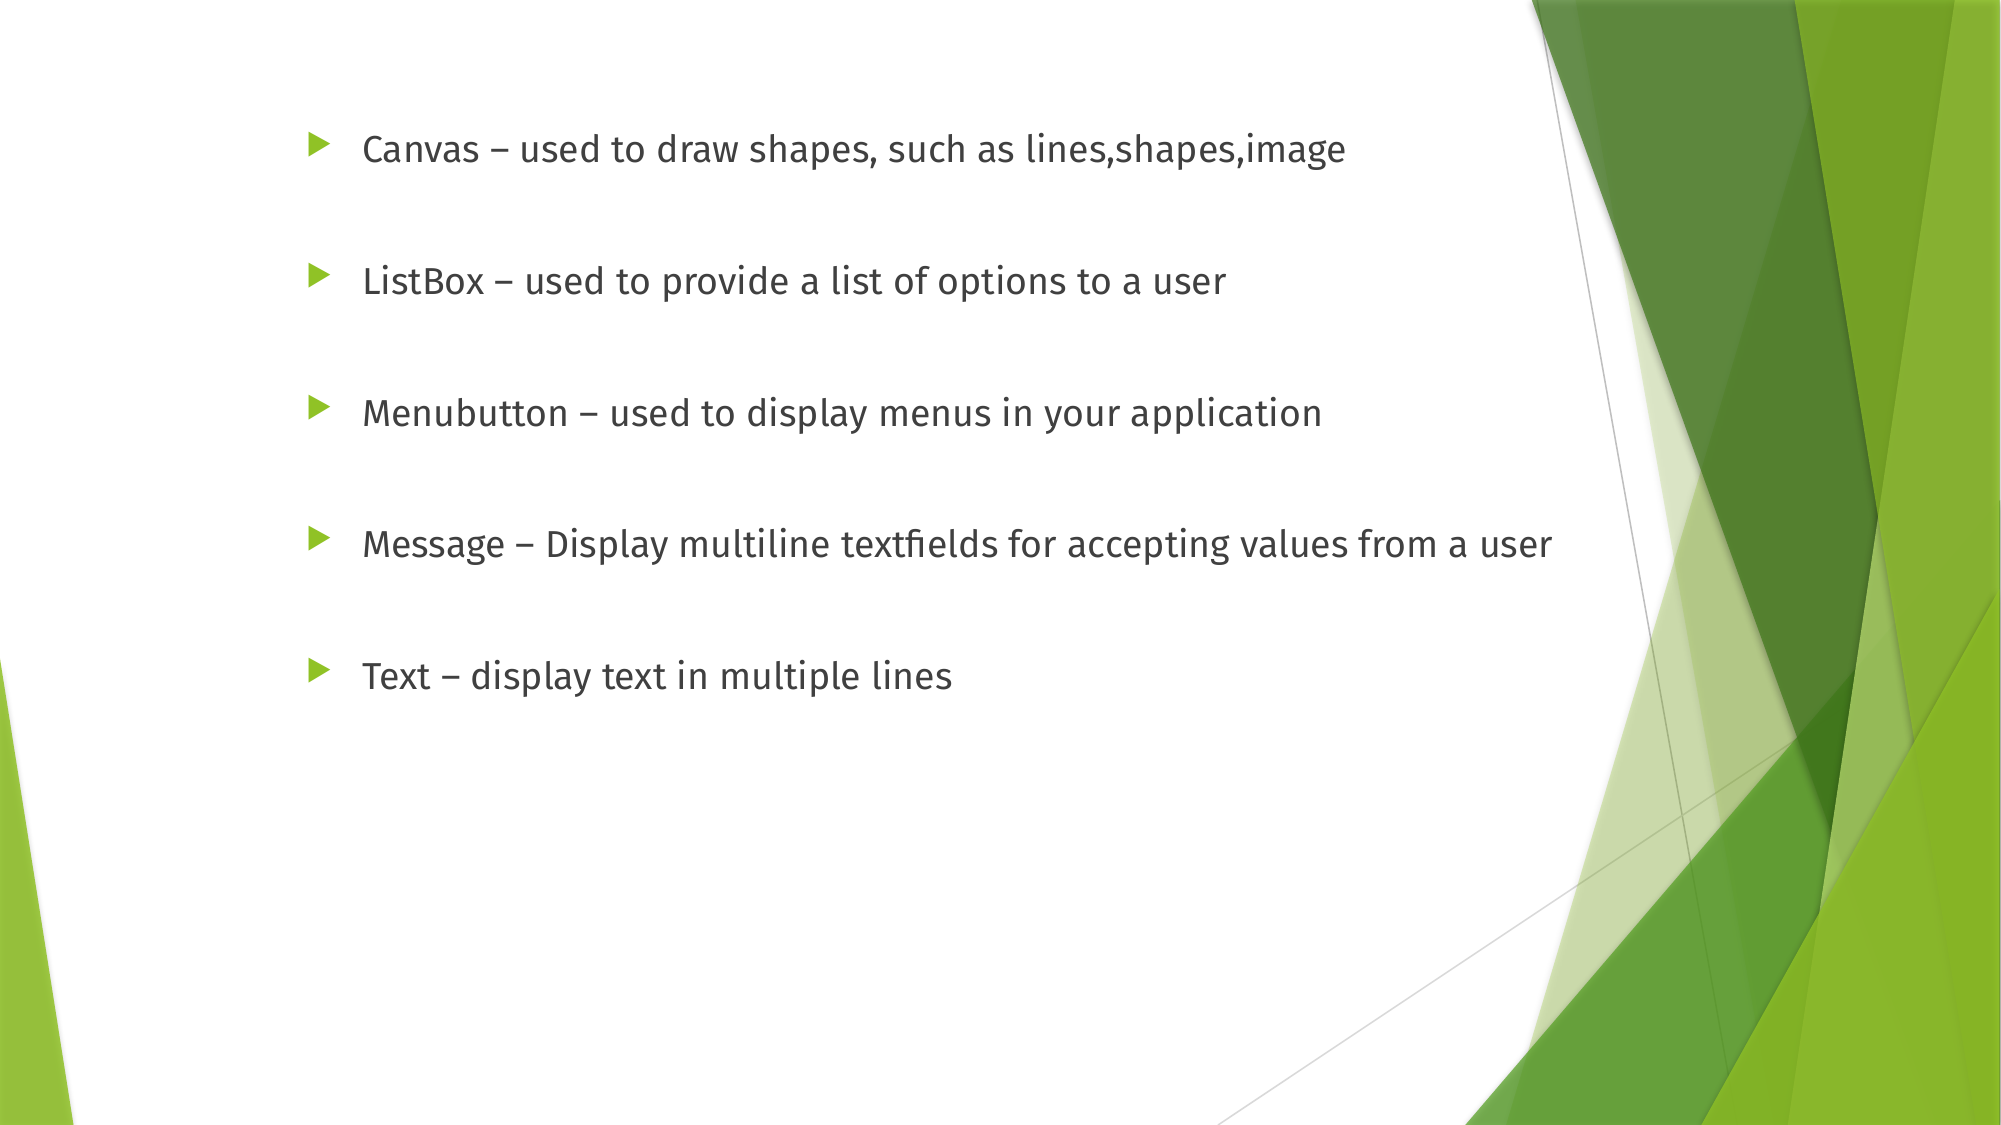

Canvas – used to draw shapes, such as lines,shapes,image

ListBox – used to provide a list of options to a user

Menubutton – used to display menus in your application

Message – Display multiline textfields for accepting values from a user

Text – display text in multiple lines